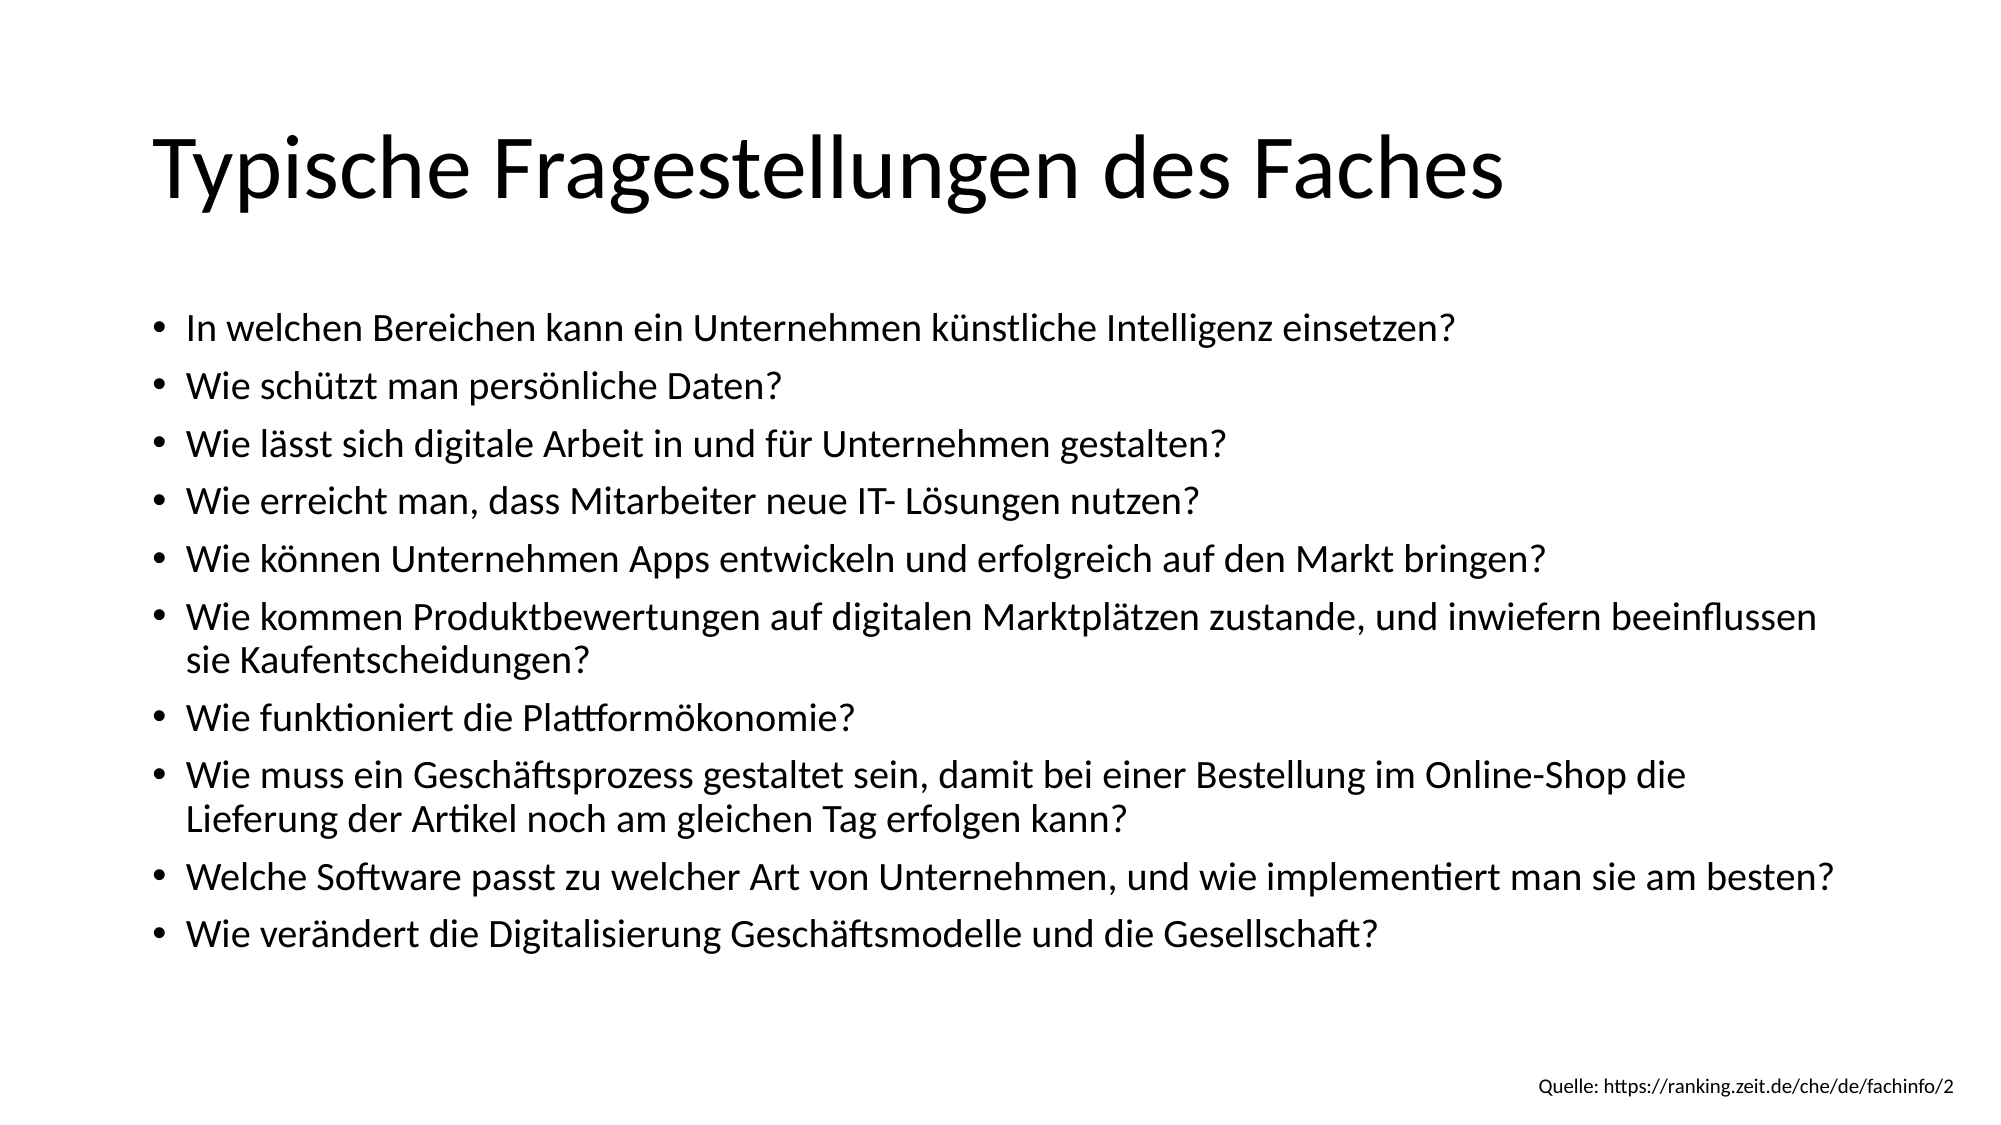

# Typische Fragestellungen des Faches
In welchen Bereichen kann ein Unternehmen künstliche Intelligenz einsetzen?
Wie schützt man persönliche Daten?
Wie lässt sich digitale Arbeit in und für Unternehmen gestalten?
Wie erreicht man, dass Mitarbeiter neue IT- Lösungen nutzen?
Wie können Unternehmen Apps entwickeln und erfolgreich auf den Markt bringen?
Wie kommen Produktbewertungen auf digitalen Marktplätzen zustande, und inwiefern beeinflussen sie Kaufentscheidungen?
Wie funktioniert die Plattformökonomie?
Wie muss ein Geschäftsprozess gestaltet sein, damit bei einer Bestellung im Online-Shop die Lieferung der Artikel noch am gleichen Tag erfolgen kann?
Welche Software passt zu welcher Art von Unternehmen, und wie implementiert man sie am besten?
Wie verändert die Digitalisierung Geschäftsmodelle und die Gesellschaft?

Quelle: https://ranking.zeit.de/che/de/fachinfo/2